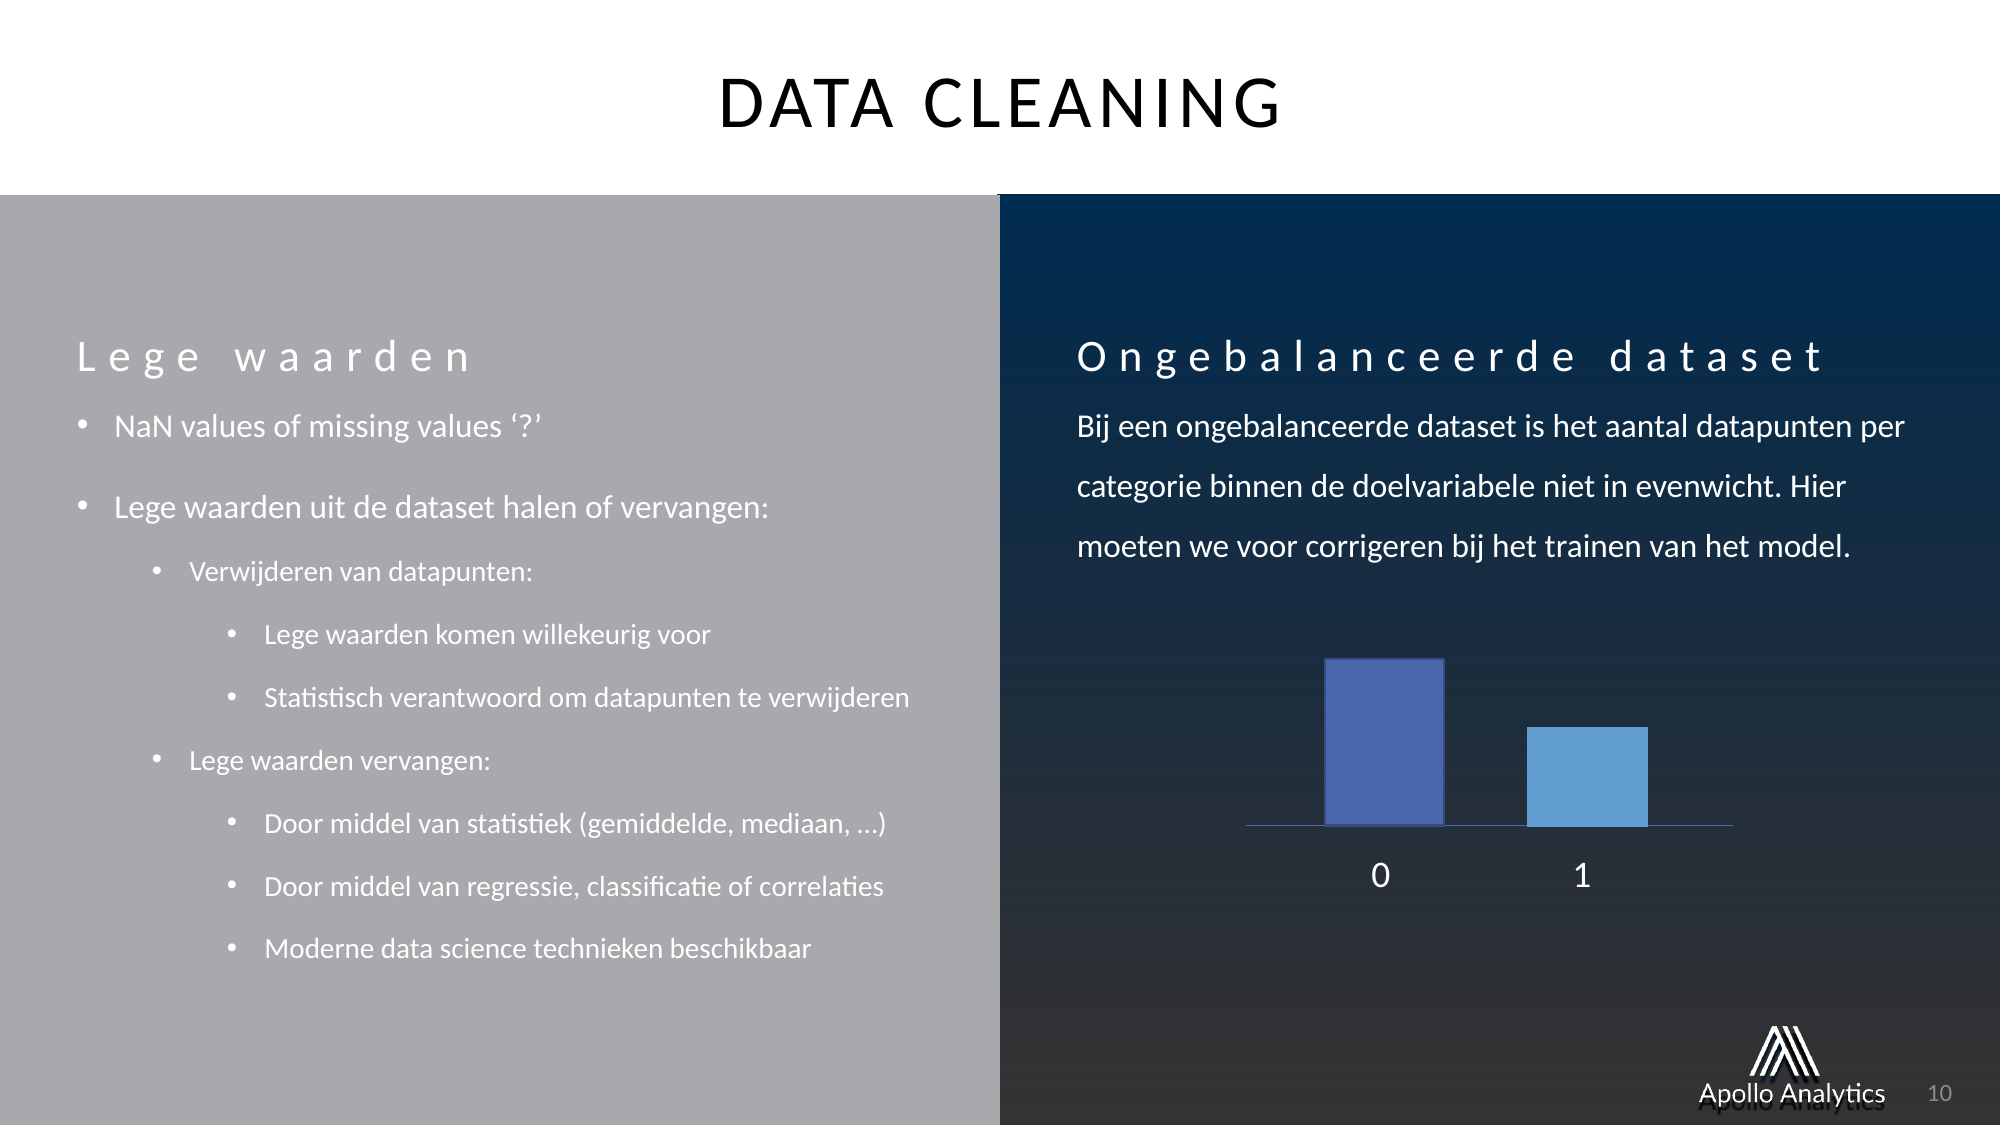

# Data cleaning
Lege waarden
Ongebalanceerde dataset
NaN values of missing values ‘?’
Lege waarden uit de dataset halen of vervangen:
Verwijderen van datapunten:
Lege waarden komen willekeurig voor
Statistisch verantwoord om datapunten te verwijderen
Lege waarden vervangen:
Door middel van statistiek (gemiddelde, mediaan, …)
Door middel van regressie, classificatie of correlaties
Moderne data science technieken beschikbaar
Bij een ongebalanceerde dataset is het aantal datapunten per categorie binnen de doelvariabele niet in evenwicht. Hier moeten we voor corrigeren bij het trainen van het model.

   0	         1
10